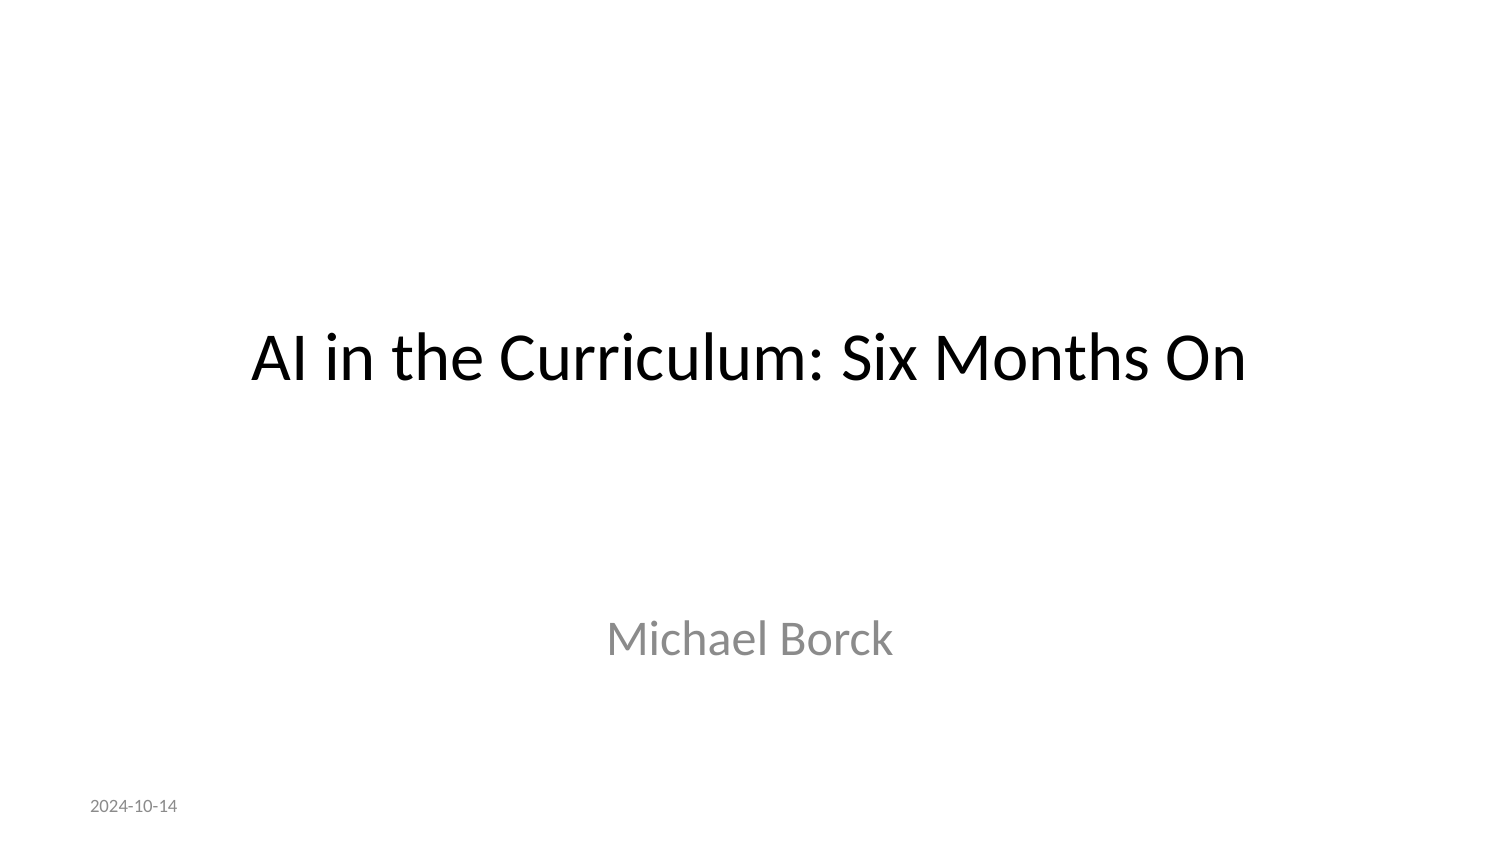

# AI in the Curriculum: Six Months On
Michael Borck
2024-10-14